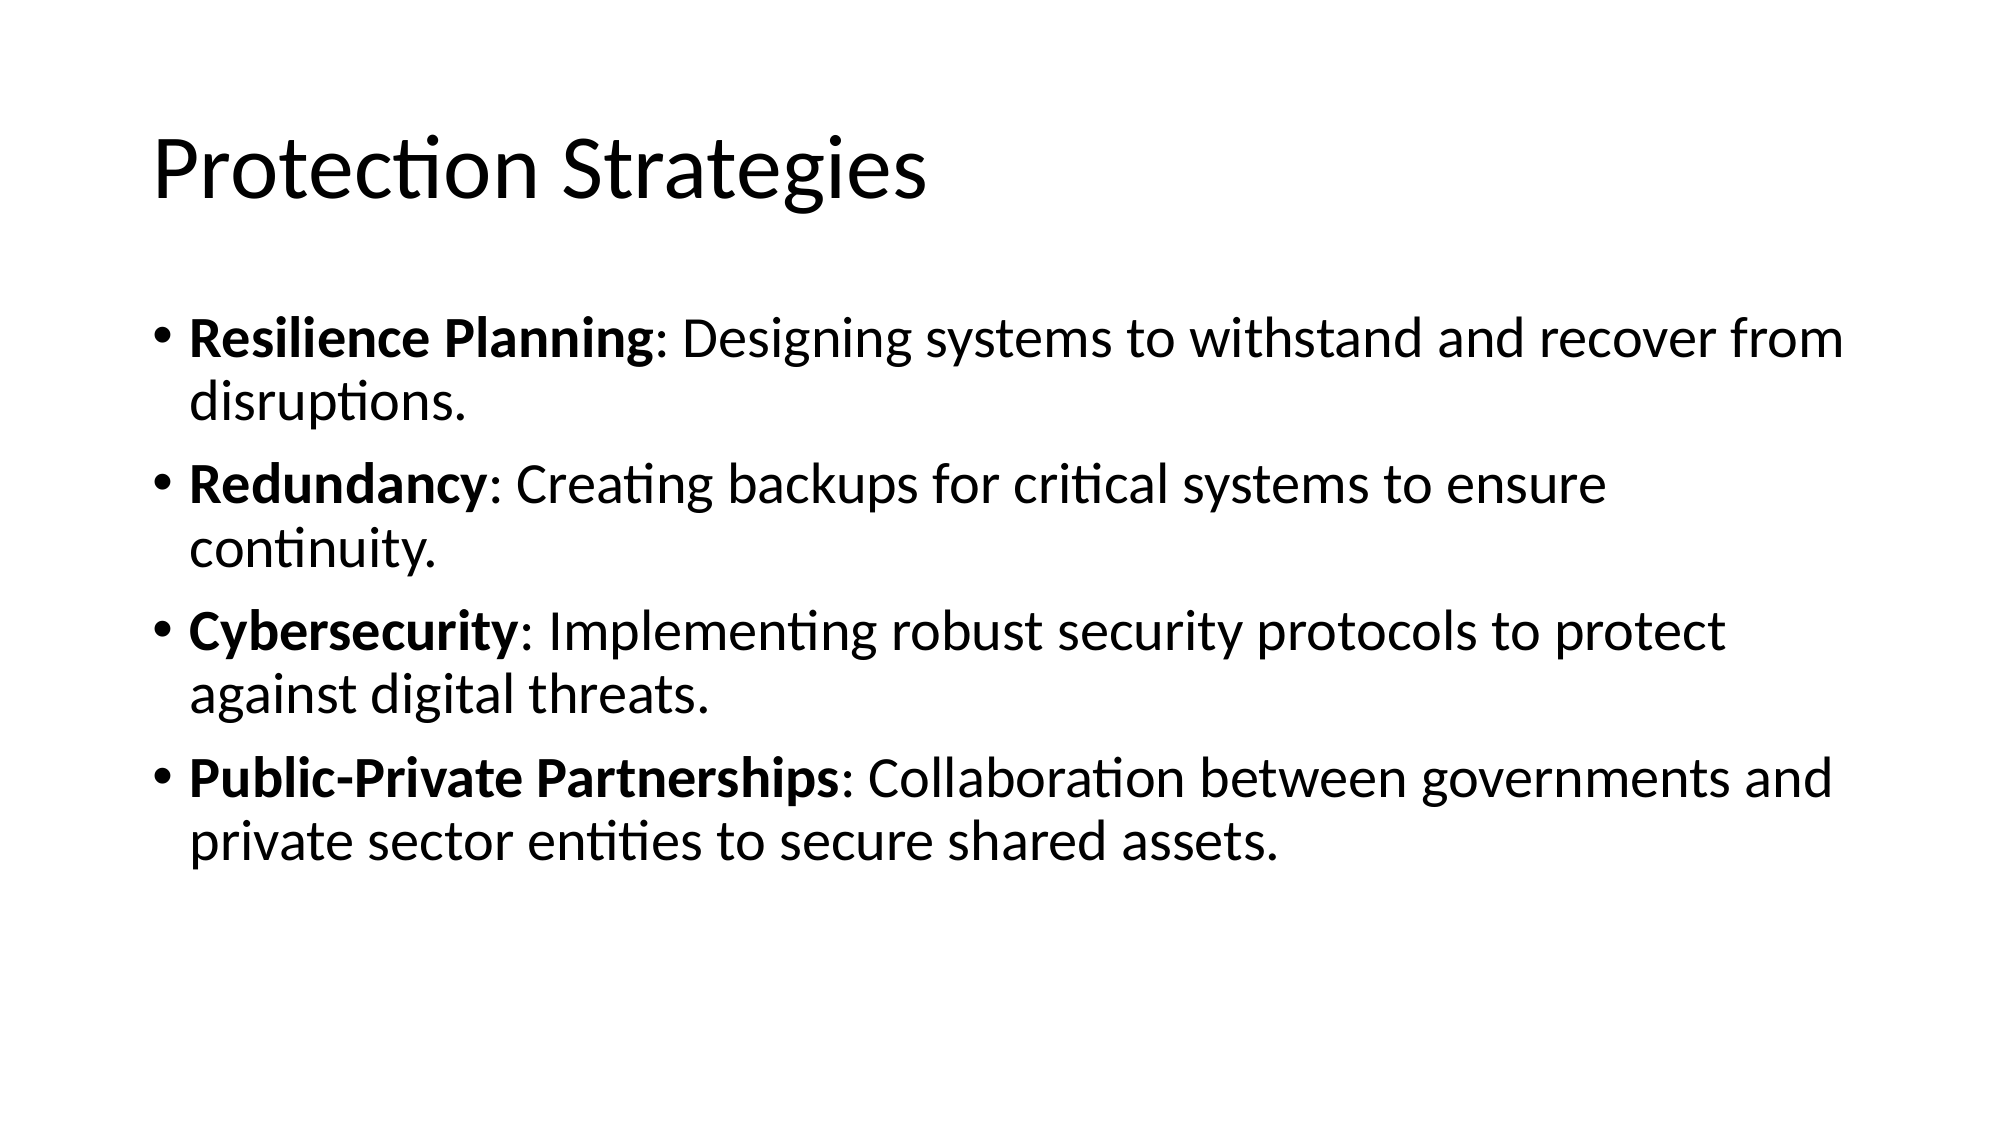

# Protection Strategies
Resilience Planning: Designing systems to withstand and recover from disruptions.
Redundancy: Creating backups for critical systems to ensure continuity.
Cybersecurity: Implementing robust security protocols to protect against digital threats.
Public-Private Partnerships: Collaboration between governments and private sector entities to secure shared assets.